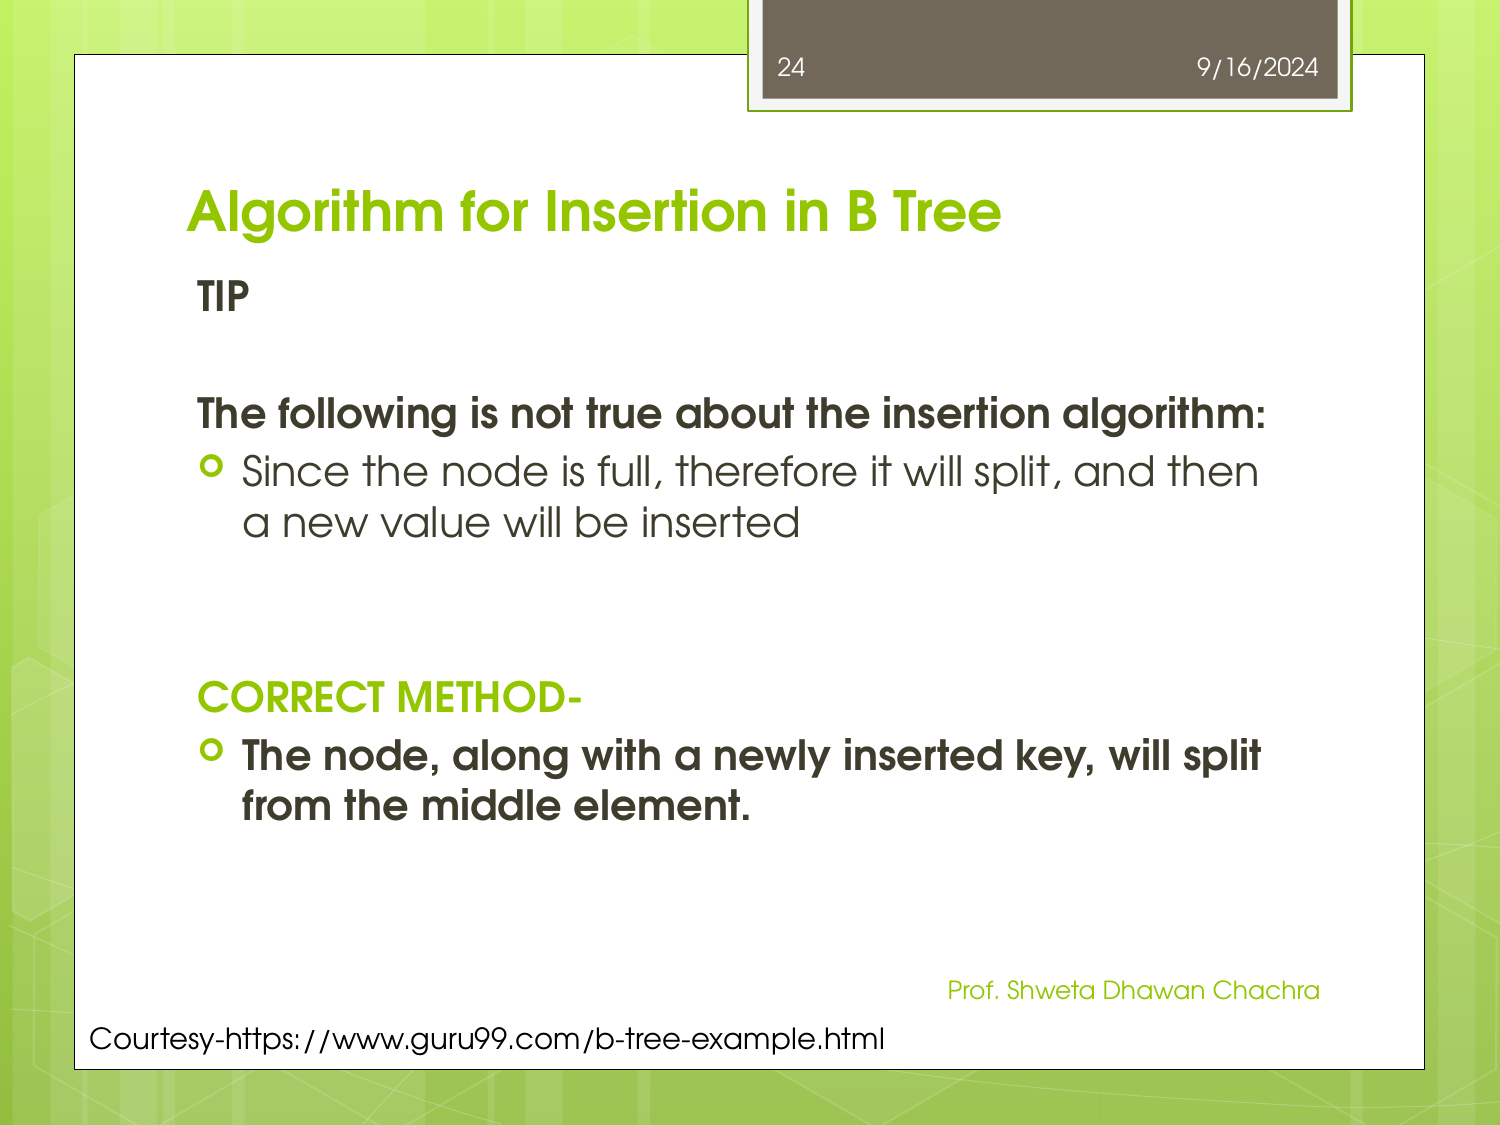

24
9/16/2024
# Algorithm for Insertion in B Tree
TIP

The following is not true about the insertion algorithm:
Since the node is full, therefore it will split, and then a new value will be inserted

CORRECT METHOD-
The node, along with a newly inserted key, will split from the middle element.

Prof. Shweta Dhawan Chachra
Courtesy-https://www.guru99.com/b-tree-example.html